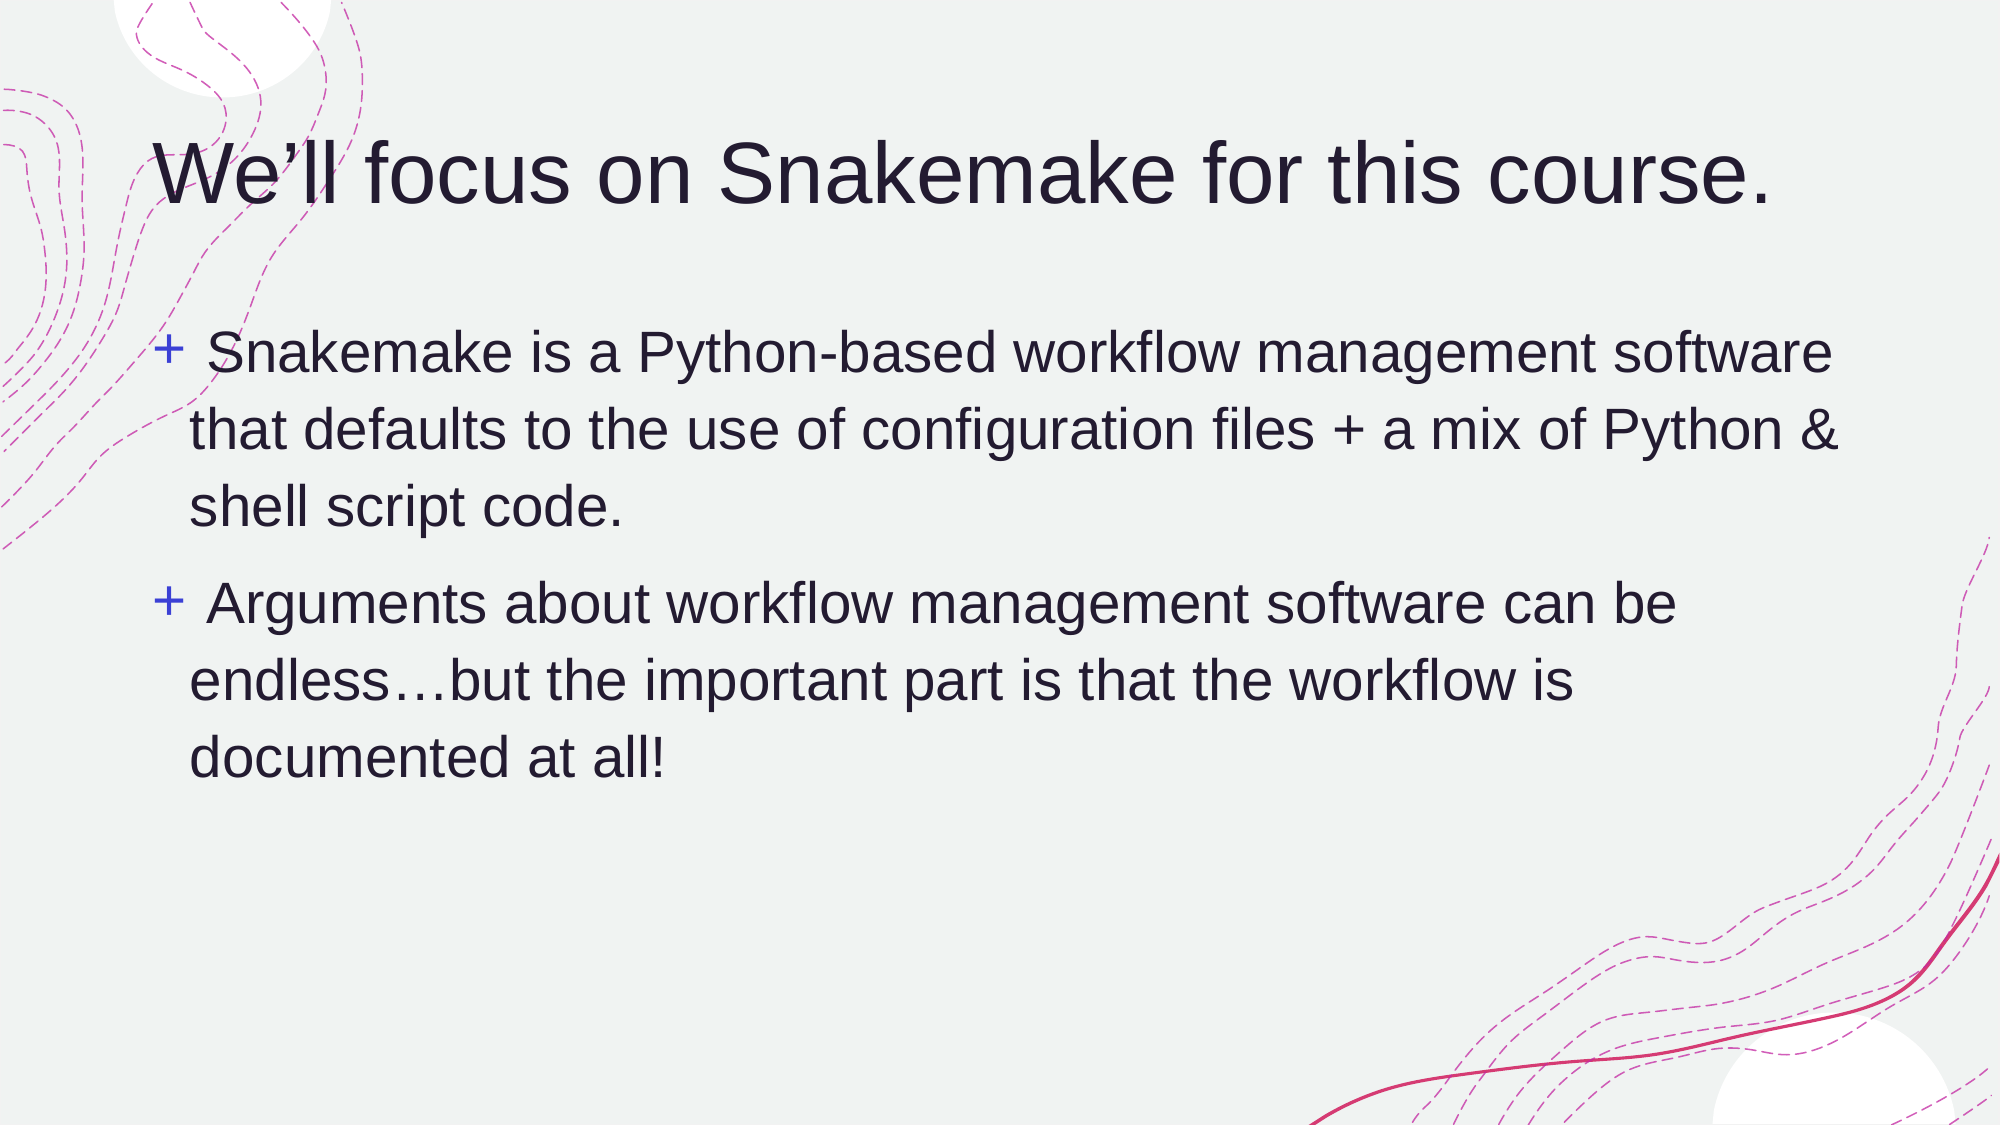

# We’ll focus on Snakemake for this course.
 Snakemake is a Python-based workflow management software that defaults to the use of configuration files + a mix of Python & shell script code.
 Arguments about workflow management software can be endless…but the important part is that the workflow is documented at all!